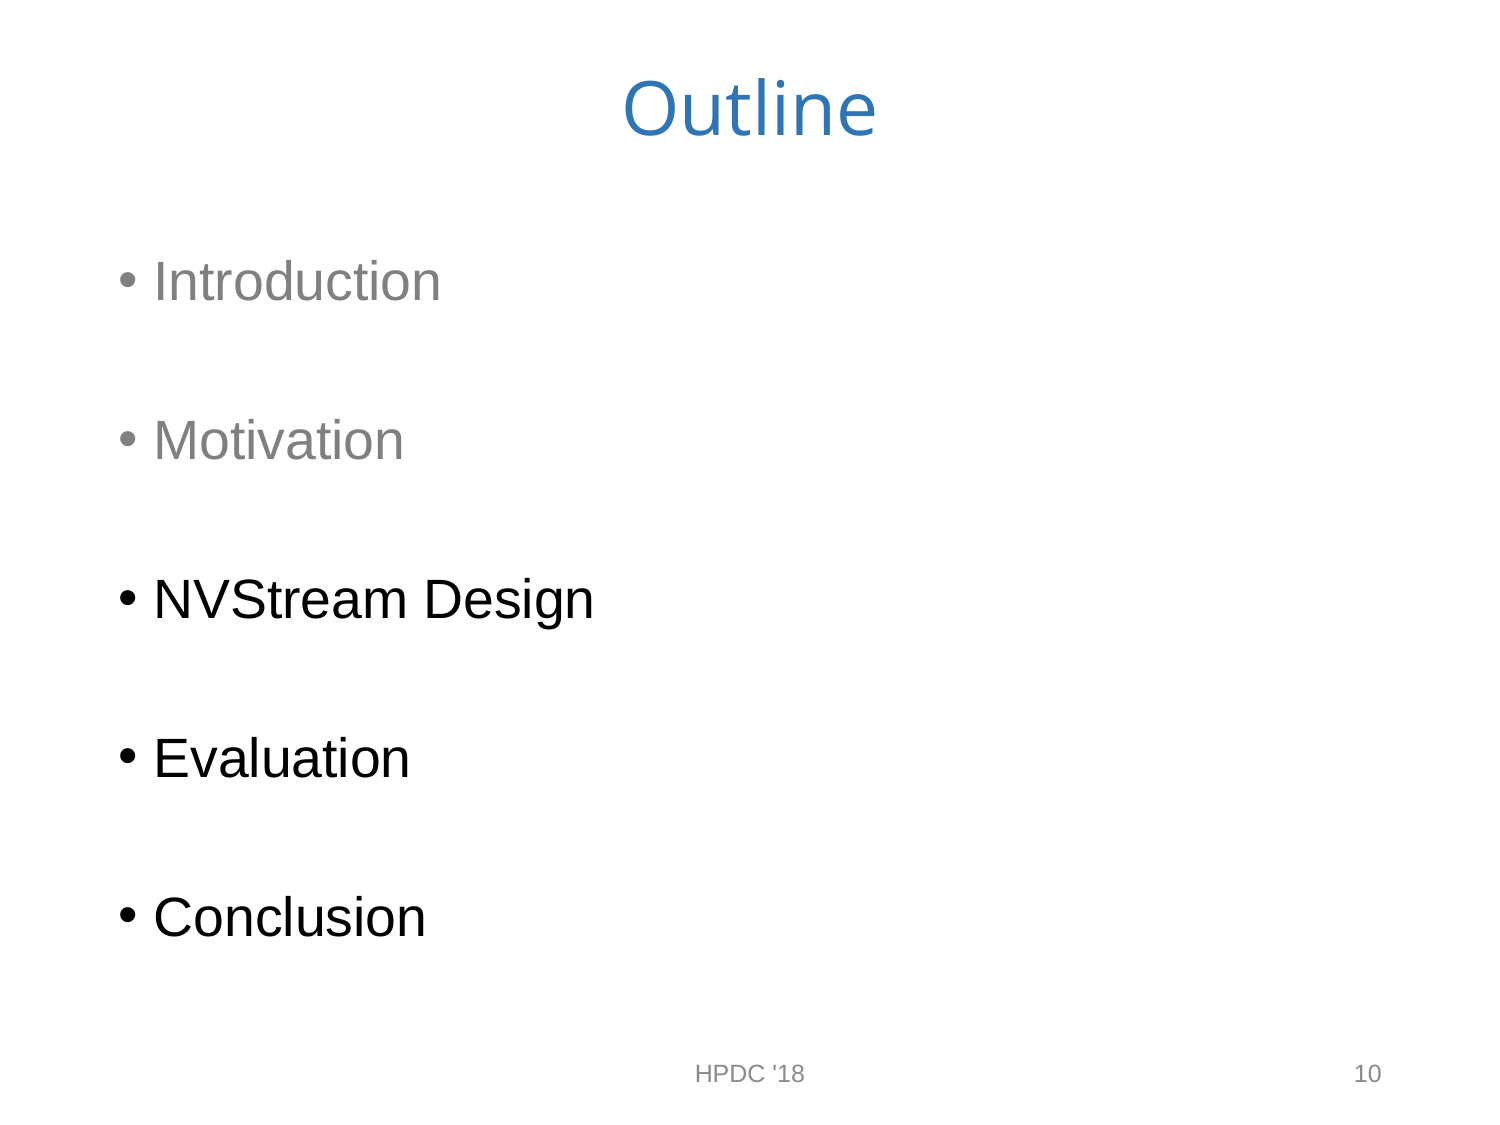

# Outline
Introduction

Motivation

NVStream Design

Evaluation

Conclusion
HPDC '18
10